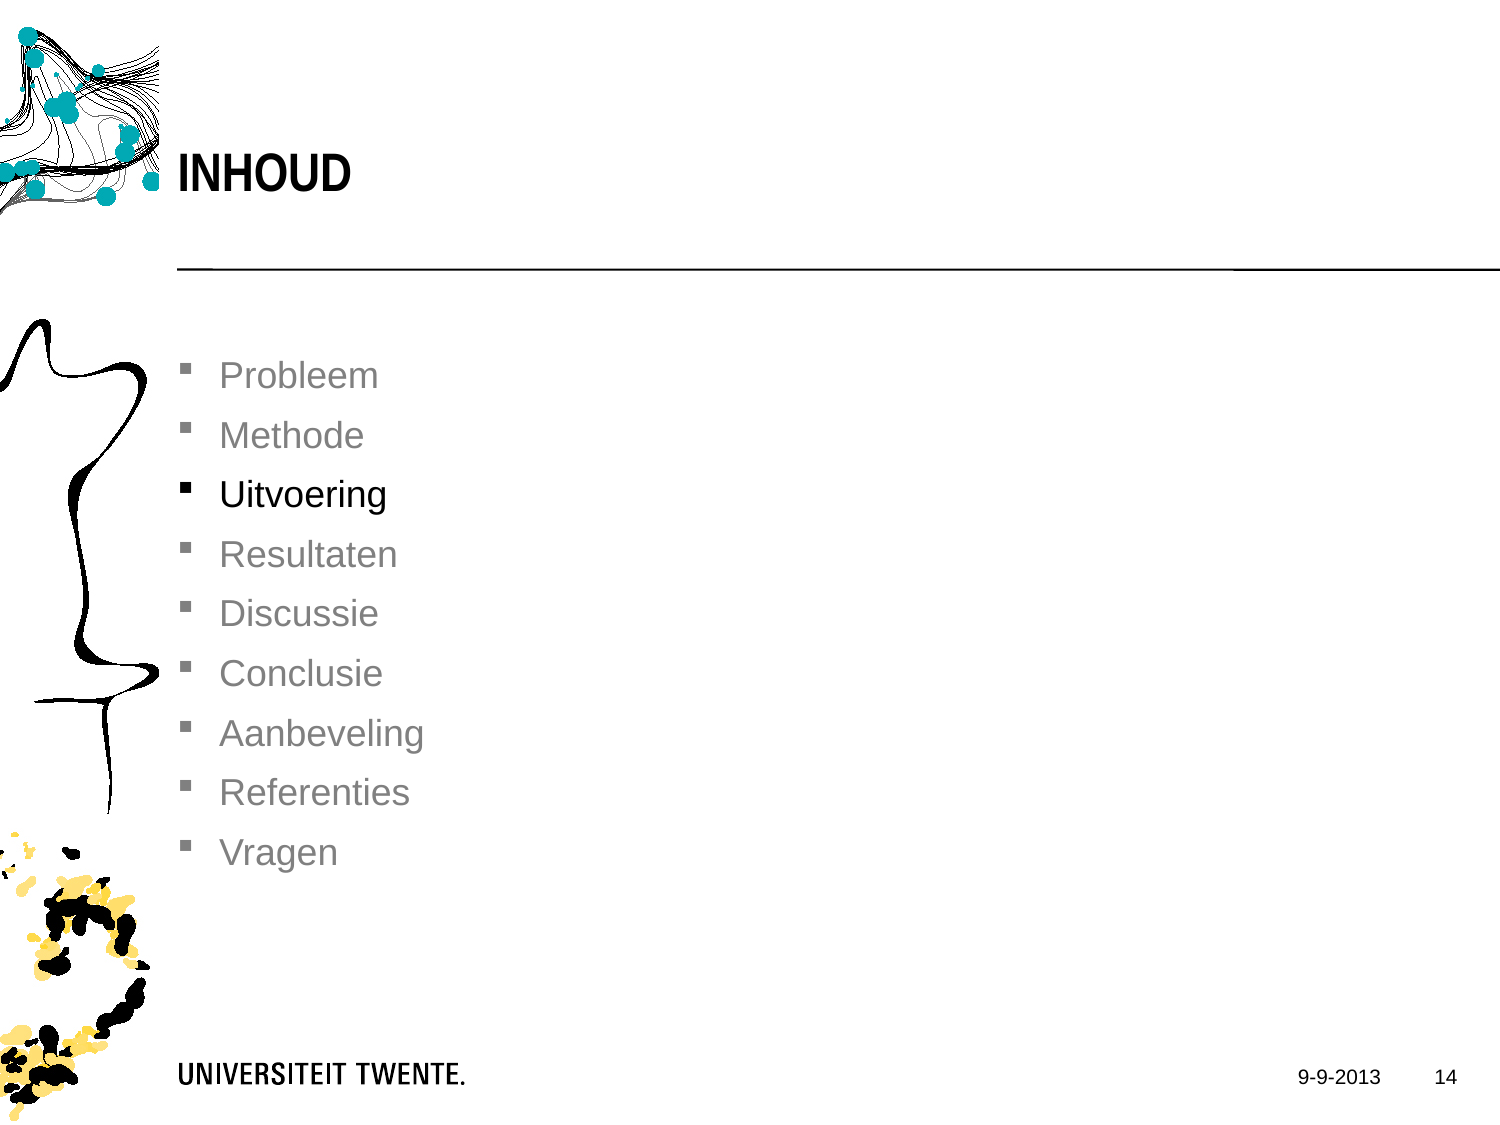

Inhoud

Probleem
Methode
Uitvoering
Resultaten
Discussie
Conclusie
Aanbeveling
Referenties
Vragen

14
9-9-2013